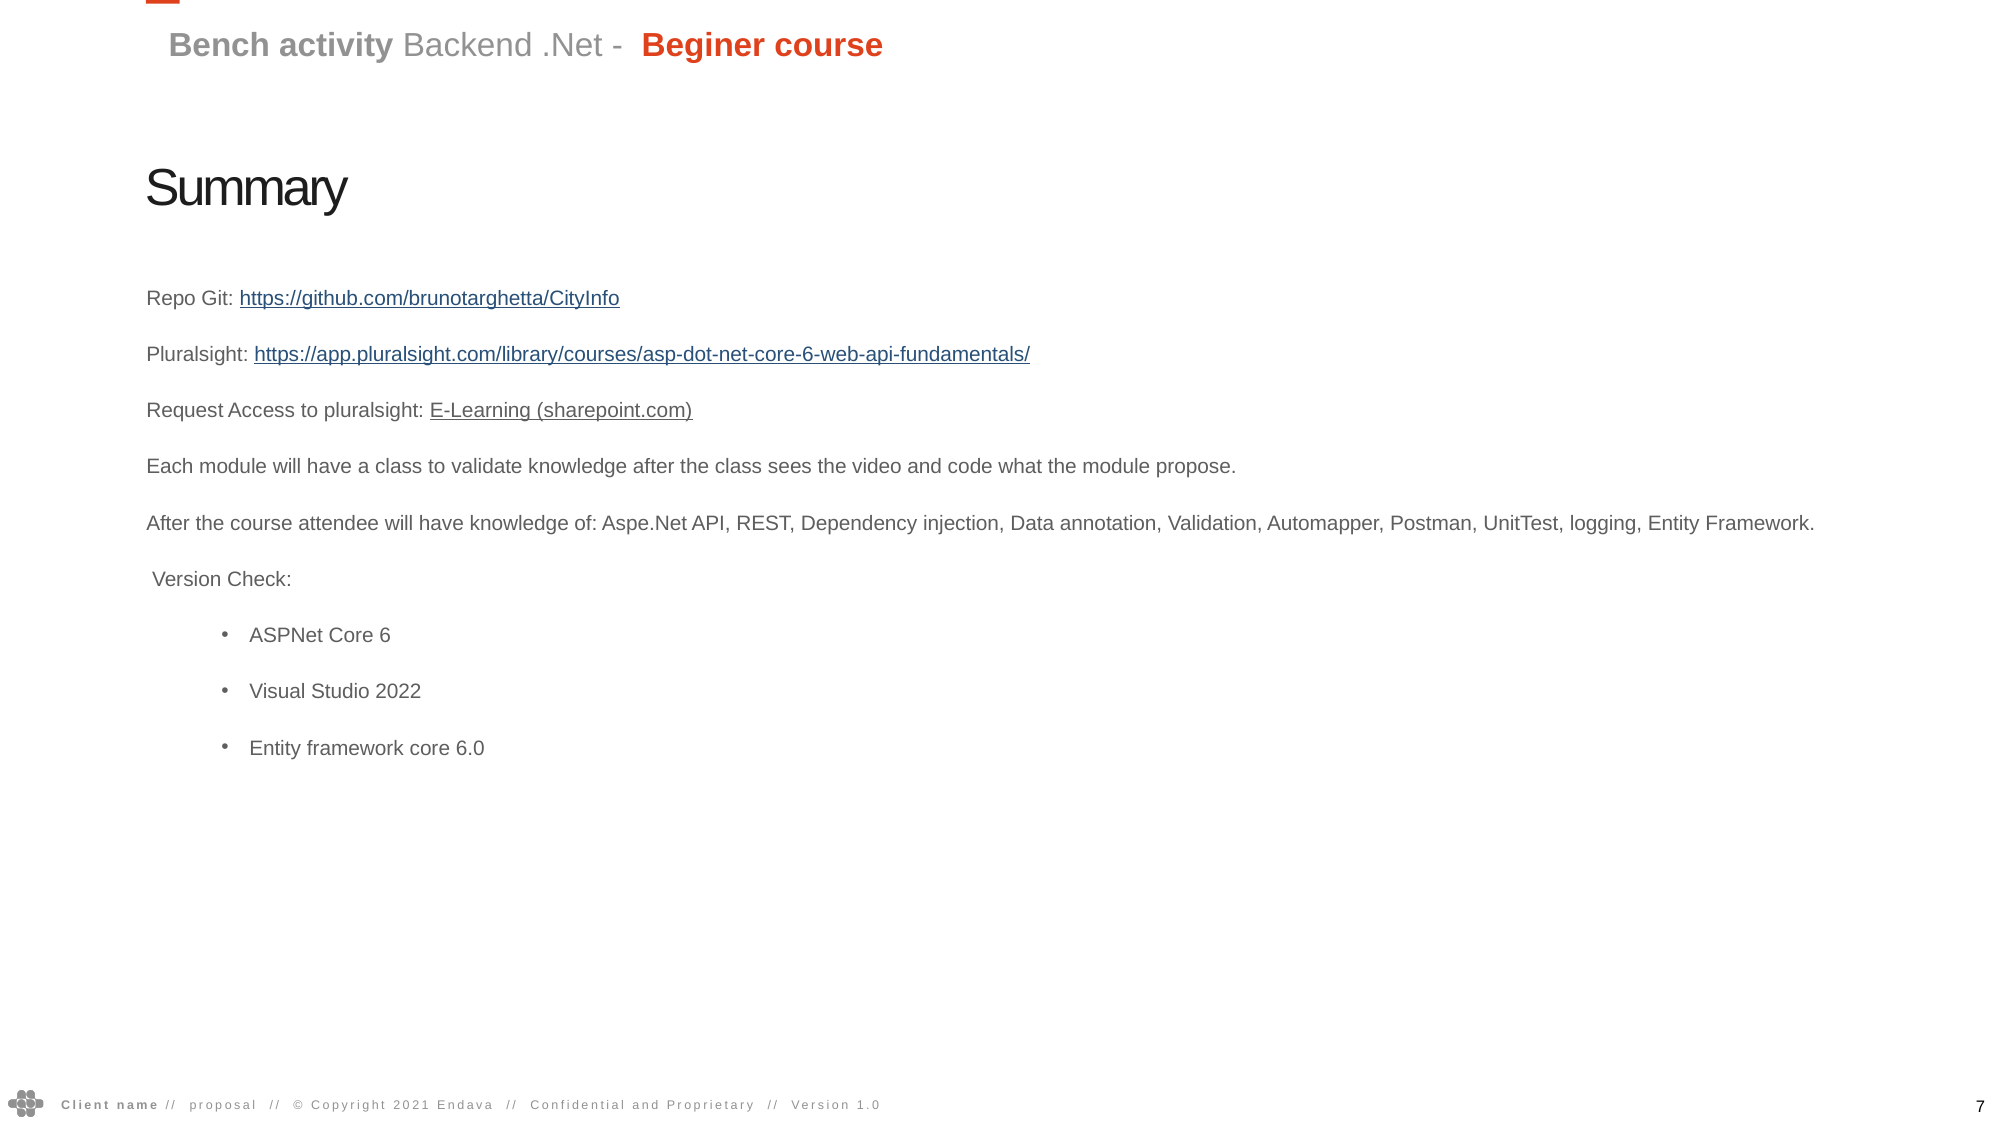

Bench activity Backend .Net -  Beginer course
Summary
Repo Git: https://github.com/brunotarghetta/CityInfo
Pluralsight: https://app.pluralsight.com/library/courses/asp-dot-net-core-6-web-api-fundamentals/
Request Access to pluralsight: E-Learning (sharepoint.com)
Each module will have a class to validate knowledge after the class sees the video and code what the module propose.
After the course attendee will have knowledge of: Aspe.Net API, REST, Dependency injection, Data annotation, Validation, Automapper, Postman, UnitTest, logging, Entity Framework.
 Version Check:
ASPNet Core 6
Visual Studio 2022
Entity framework core 6.0

7